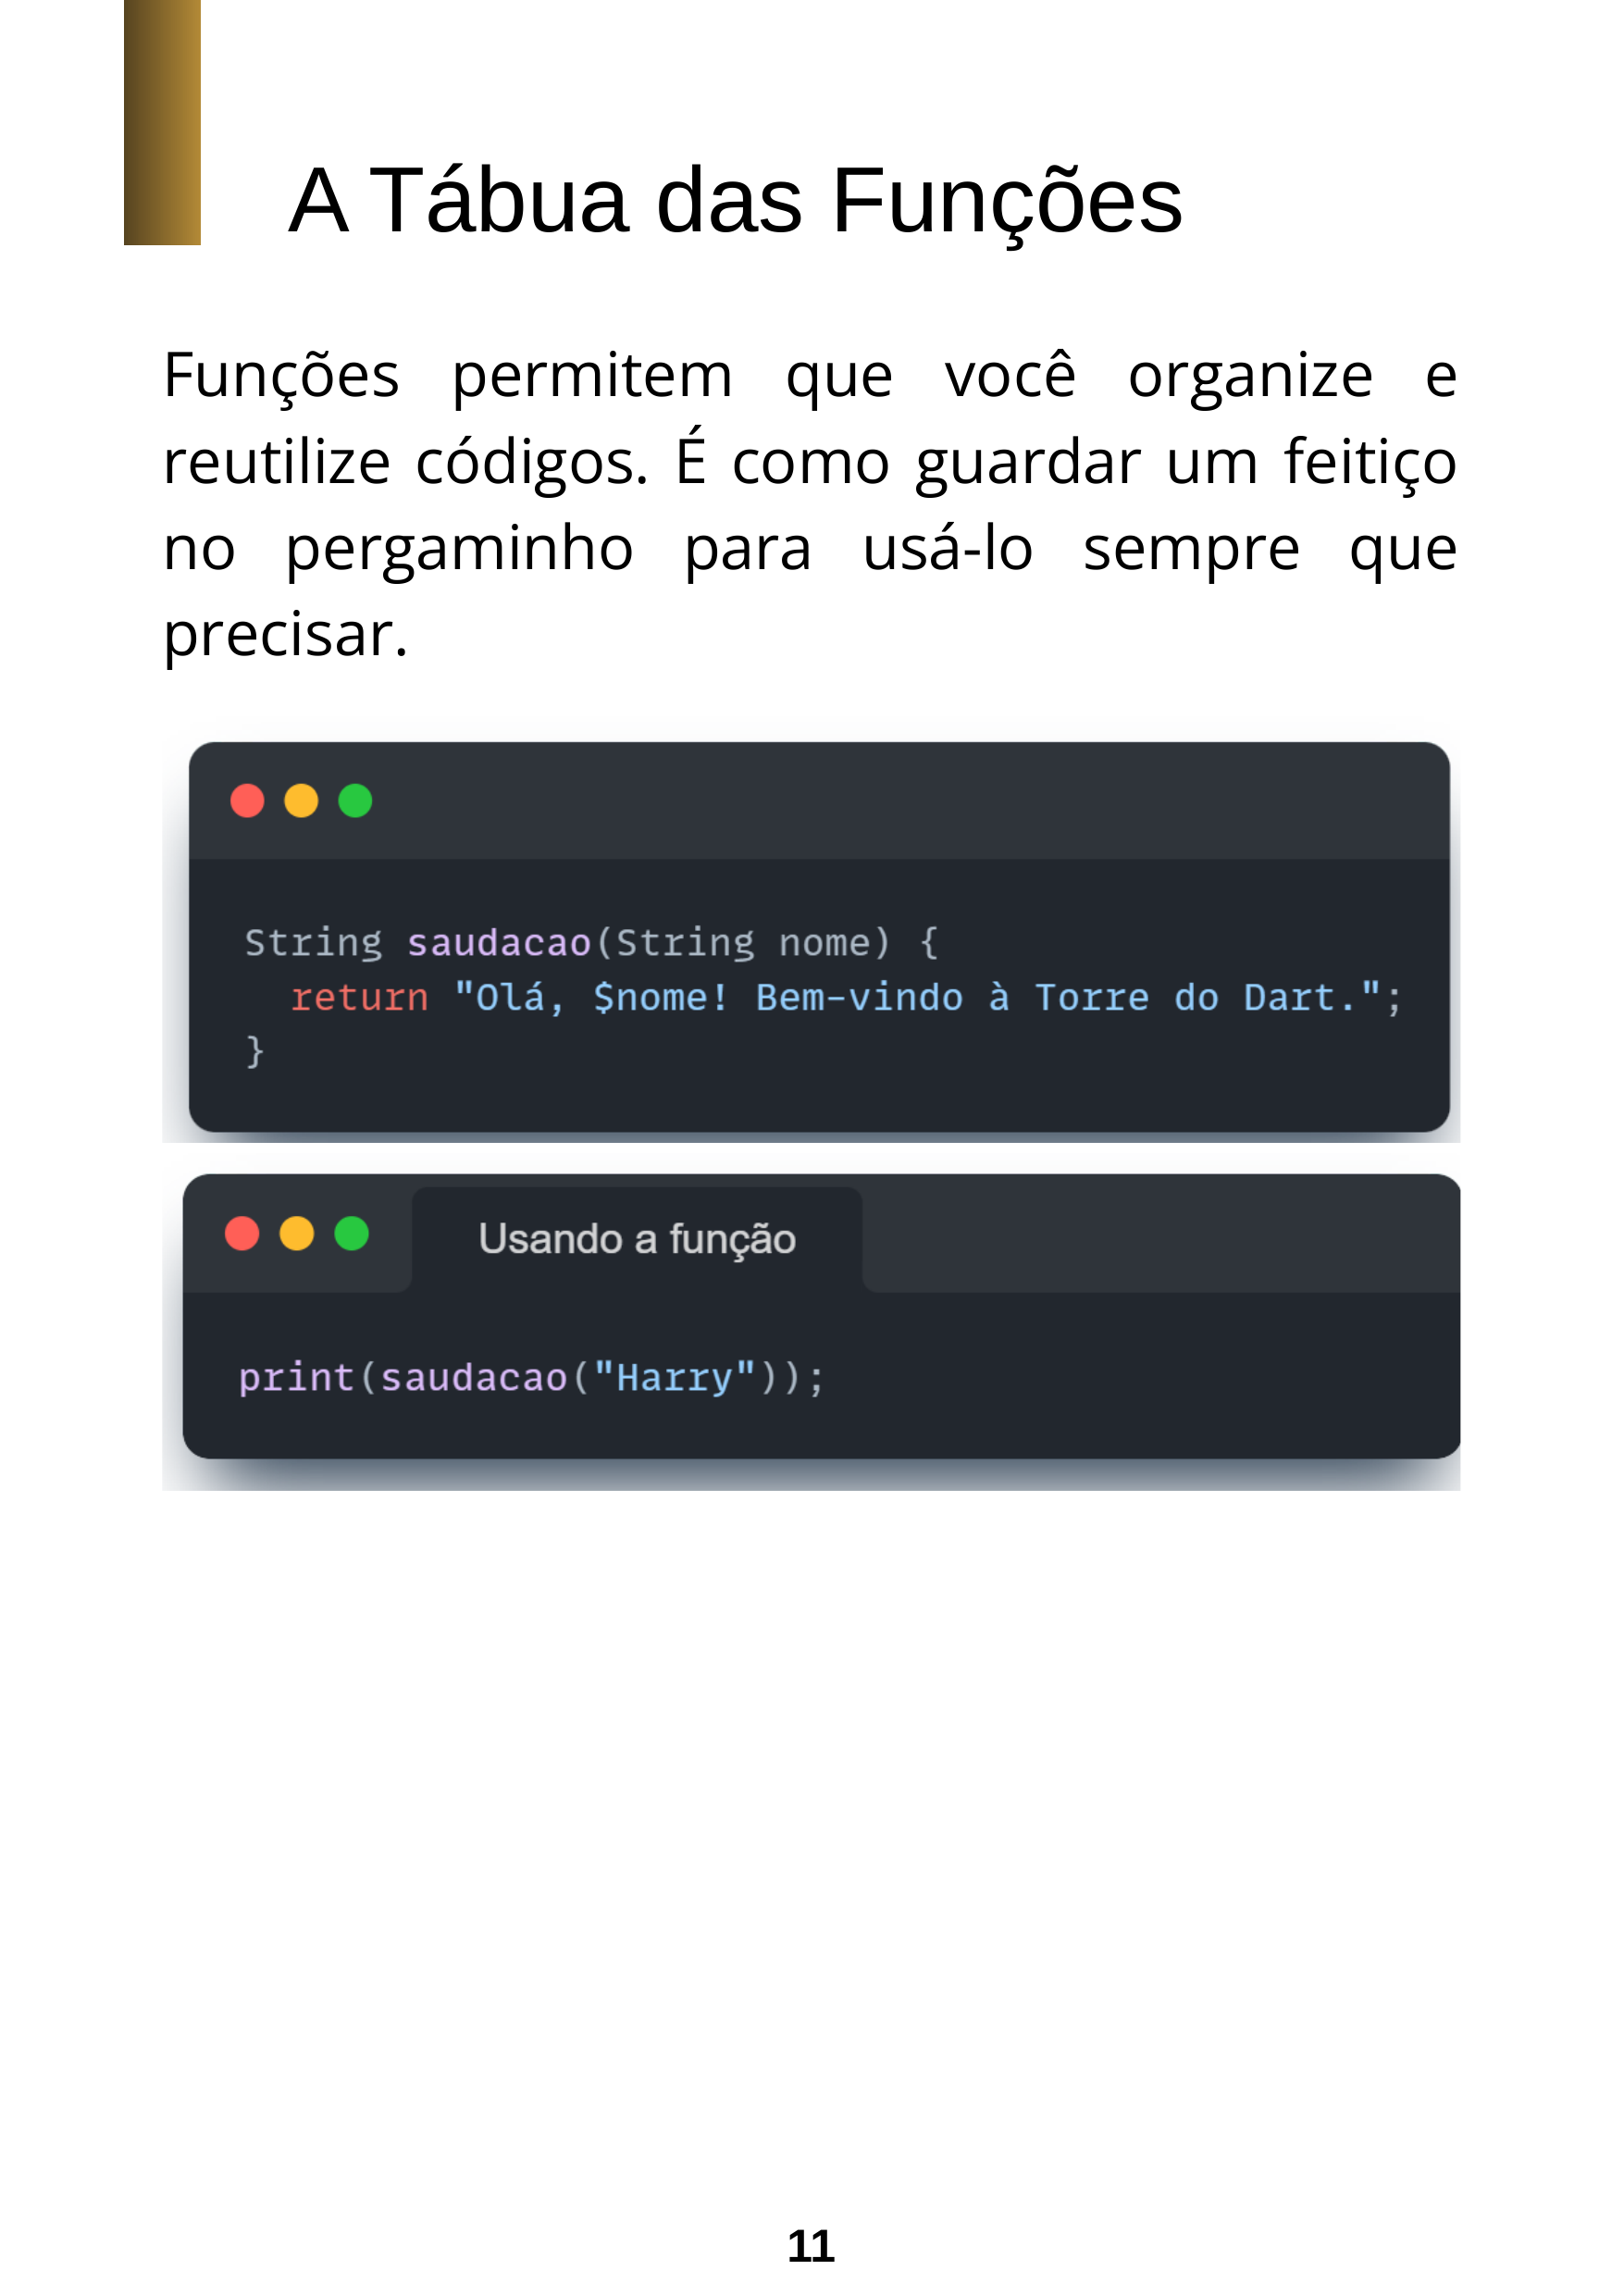

A Tábua das Funções
Funções permitem que você organize e reutilize códigos. É como guardar um feitiço no pergaminho para usá-lo sempre que precisar.

11